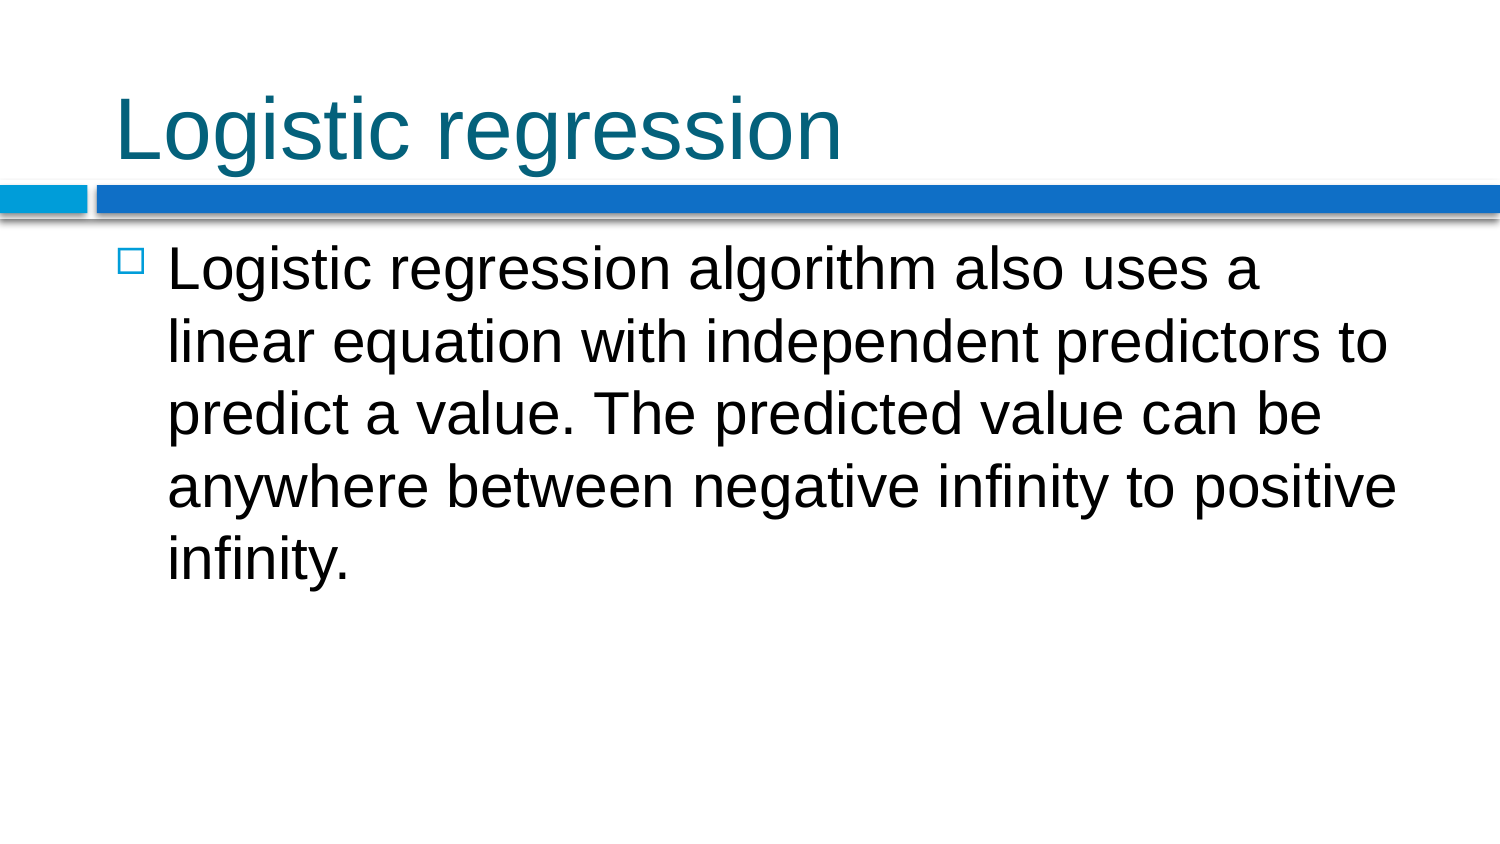

# Logistic regression
Logistic regression algorithm also uses a linear equation with independent predictors to predict a value. The predicted value can be anywhere between negative infinity to positive infinity.